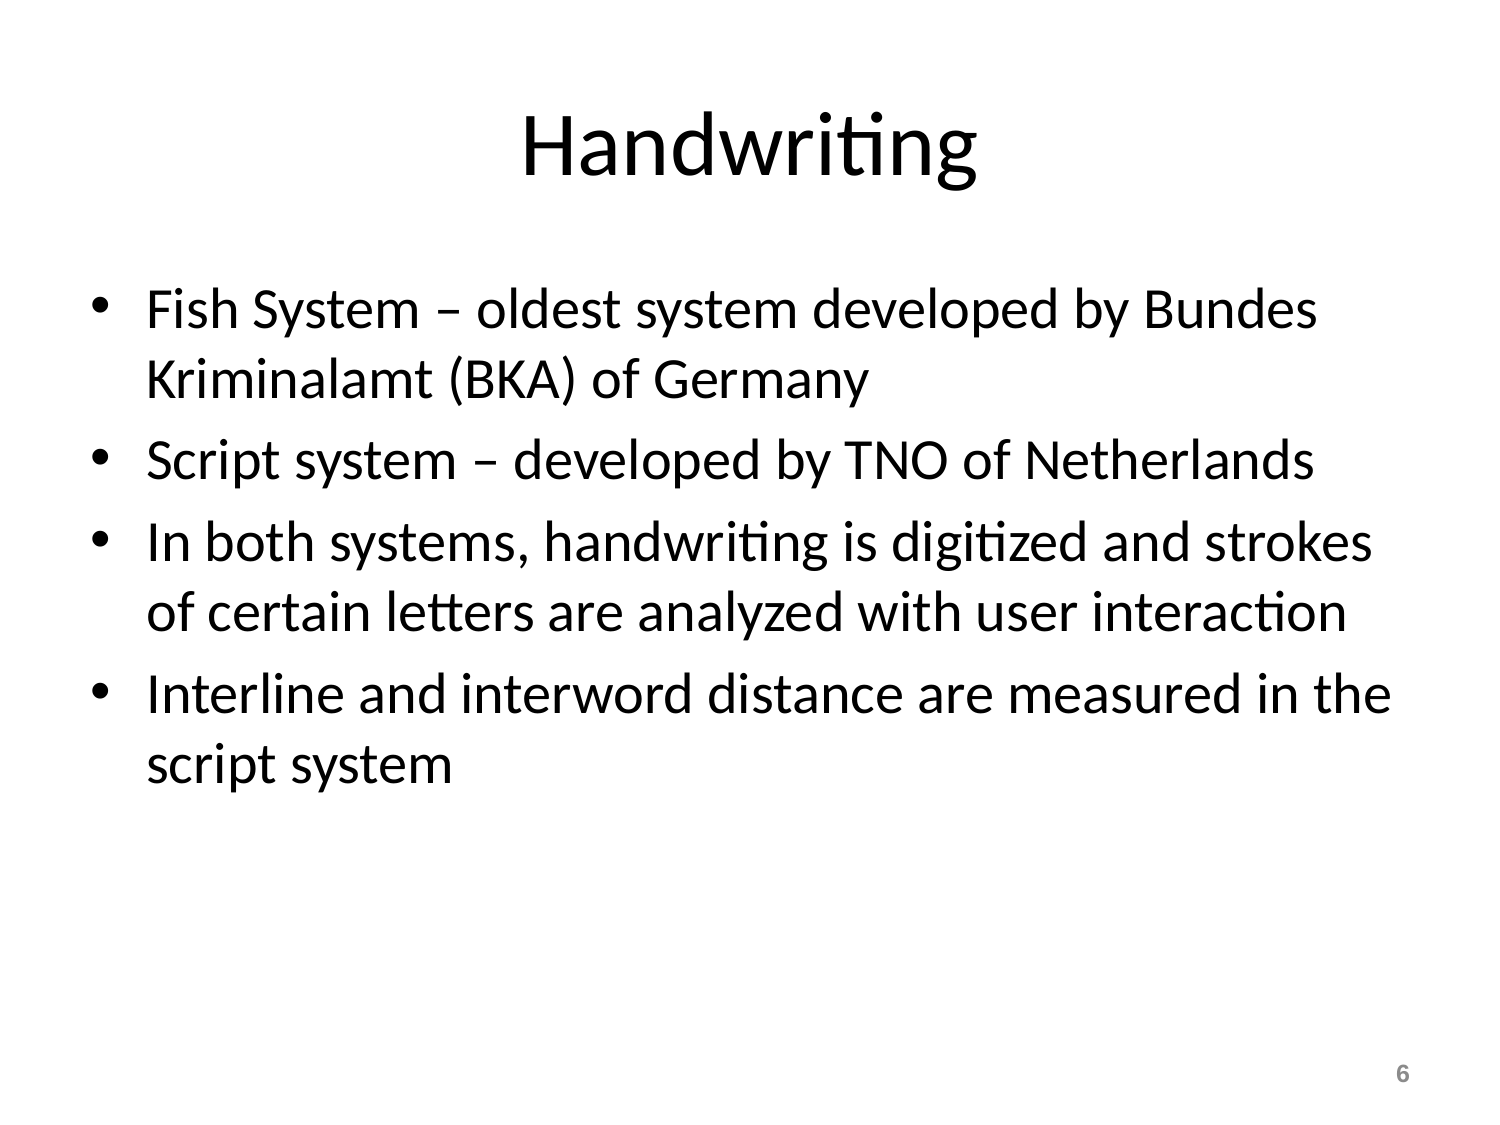

# Handwriting
Fish System – oldest system developed by Bundes Kriminalamt (BKA) of Germany
Script system – developed by TNO of Netherlands
In both systems, handwriting is digitized and strokes of certain letters are analyzed with user interaction
Interline and interword distance are measured in the script system
6